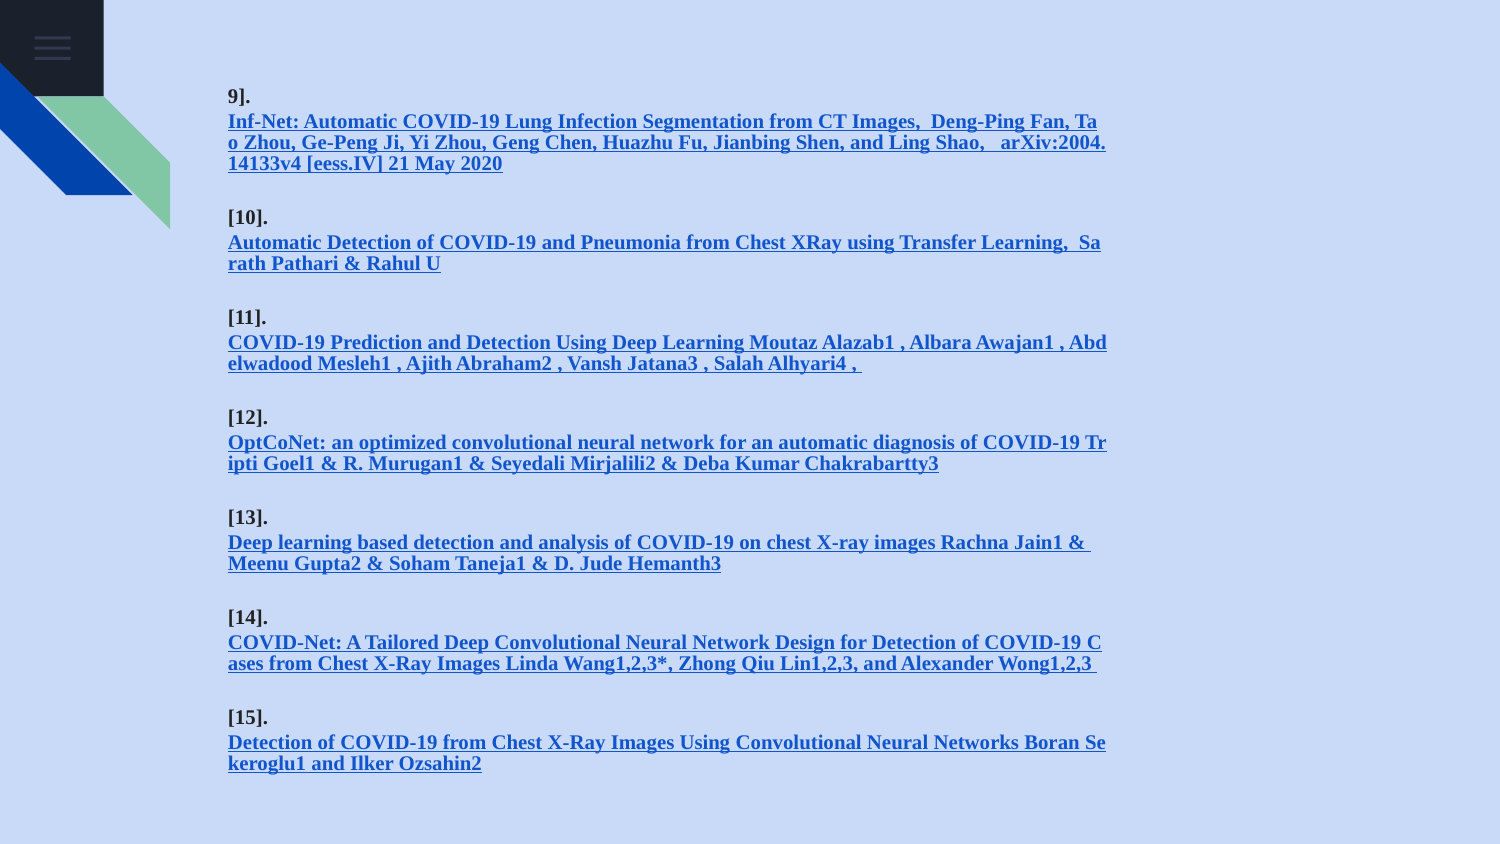

9]. Inf-Net: Automatic COVID-19 Lung Infection Segmentation from CT Images,  Deng-Ping Fan, Tao Zhou, Ge-Peng Ji, Yi Zhou, Geng Chen, Huazhu Fu, Jianbing Shen, and Ling Shao,   arXiv:2004.14133v4 [eess.IV] 21 May 2020
[10]. Automatic Detection of COVID-19 and Pneumonia from Chest XRay using Transfer Learning,  Sarath Pathari & Rahul U
[11]. COVID-19 Prediction and Detection Using Deep Learning Moutaz Alazab1 , Albara Awajan1 , Abdelwadood Mesleh1 , Ajith Abraham2 , Vansh Jatana3 , Salah Alhyari4 ,
[12]. OptCoNet: an optimized convolutional neural network for an automatic diagnosis of COVID-19 Tripti Goel1 & R. Murugan1 & Seyedali Mirjalili2 & Deba Kumar Chakrabartty3
[13]. Deep learning based detection and analysis of COVID-19 on chest X-ray images Rachna Jain1 & Meenu Gupta2 & Soham Taneja1 & D. Jude Hemanth3
[14]. COVID-Net: A Tailored Deep Convolutional Neural Network Design for Detection of COVID-19 Cases from Chest X-Ray Images Linda Wang1,2,3*, Zhong Qiu Lin1,2,3, and Alexander Wong1,2,3
[15]. Detection of COVID-19 from Chest X-Ray Images Using Convolutional Neural Networks Boran Sekeroglu1 and Ilker Ozsahin2